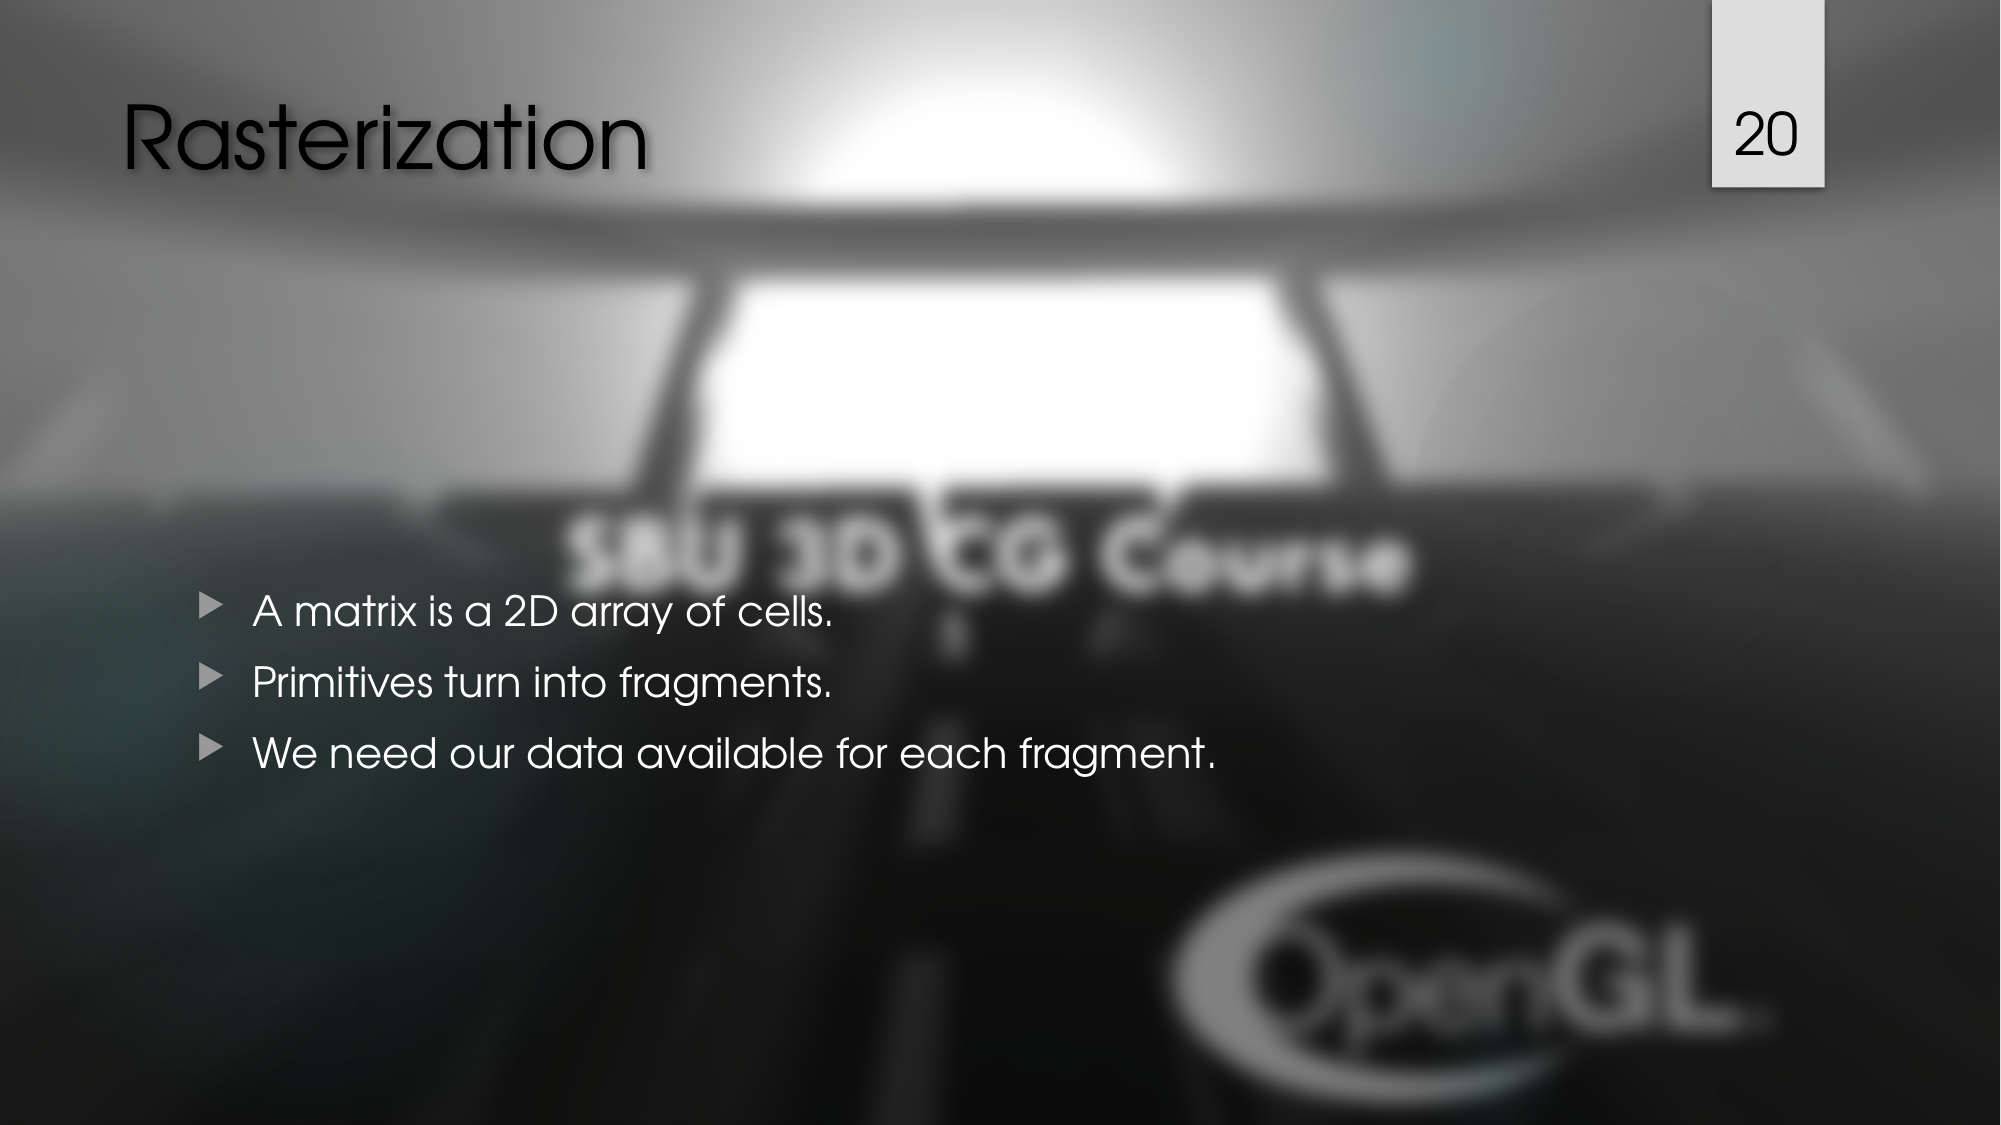

20
# Rasterization
A matrix is a 2D array of cells.
Primitives turn into fragments.
We need our data available for each fragment.